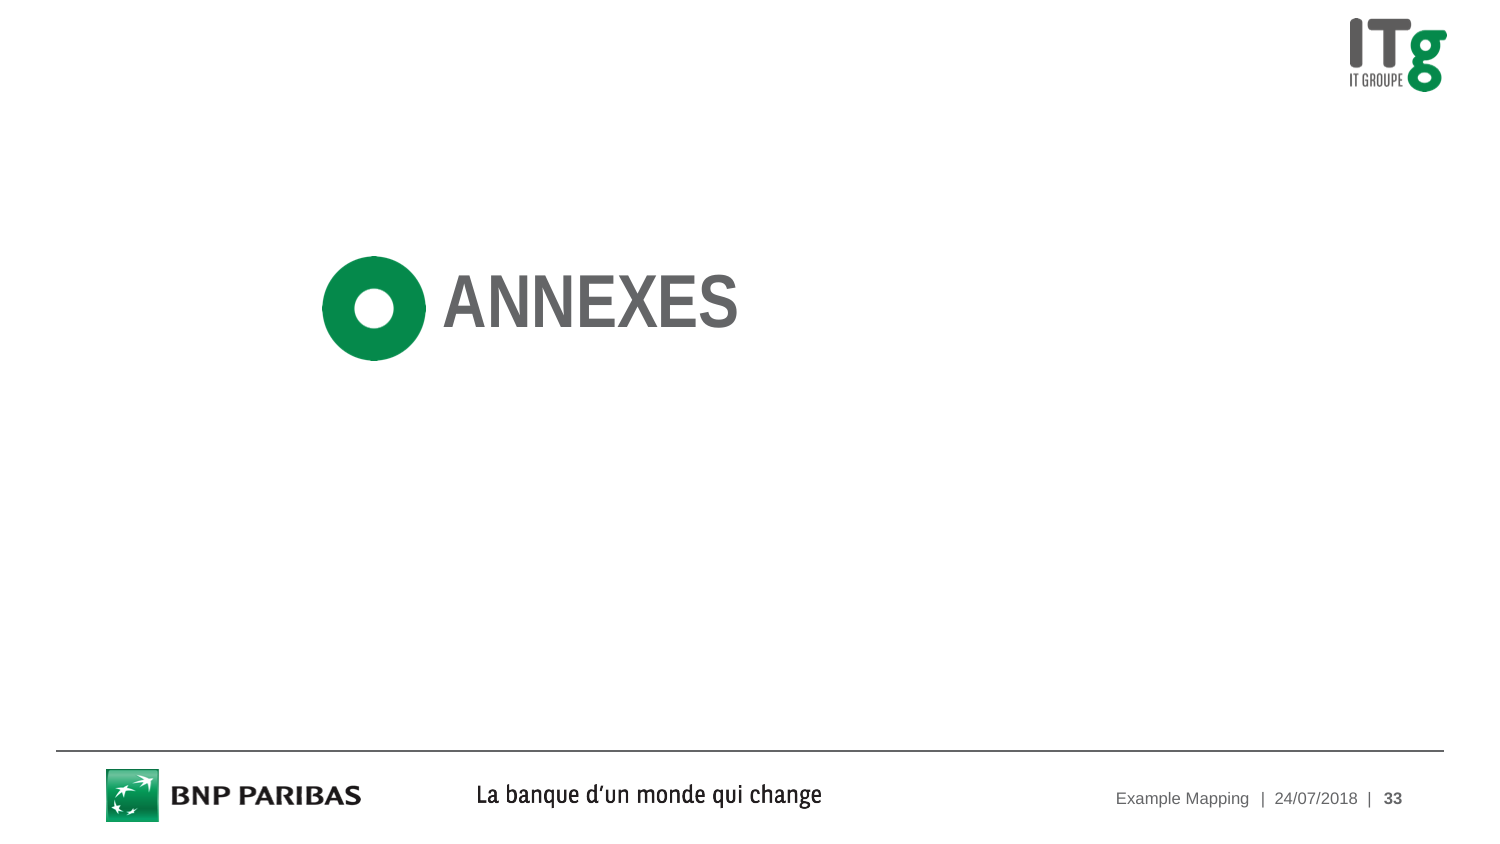

# annexes
Example Mapping
|  24/07/2018  |
33